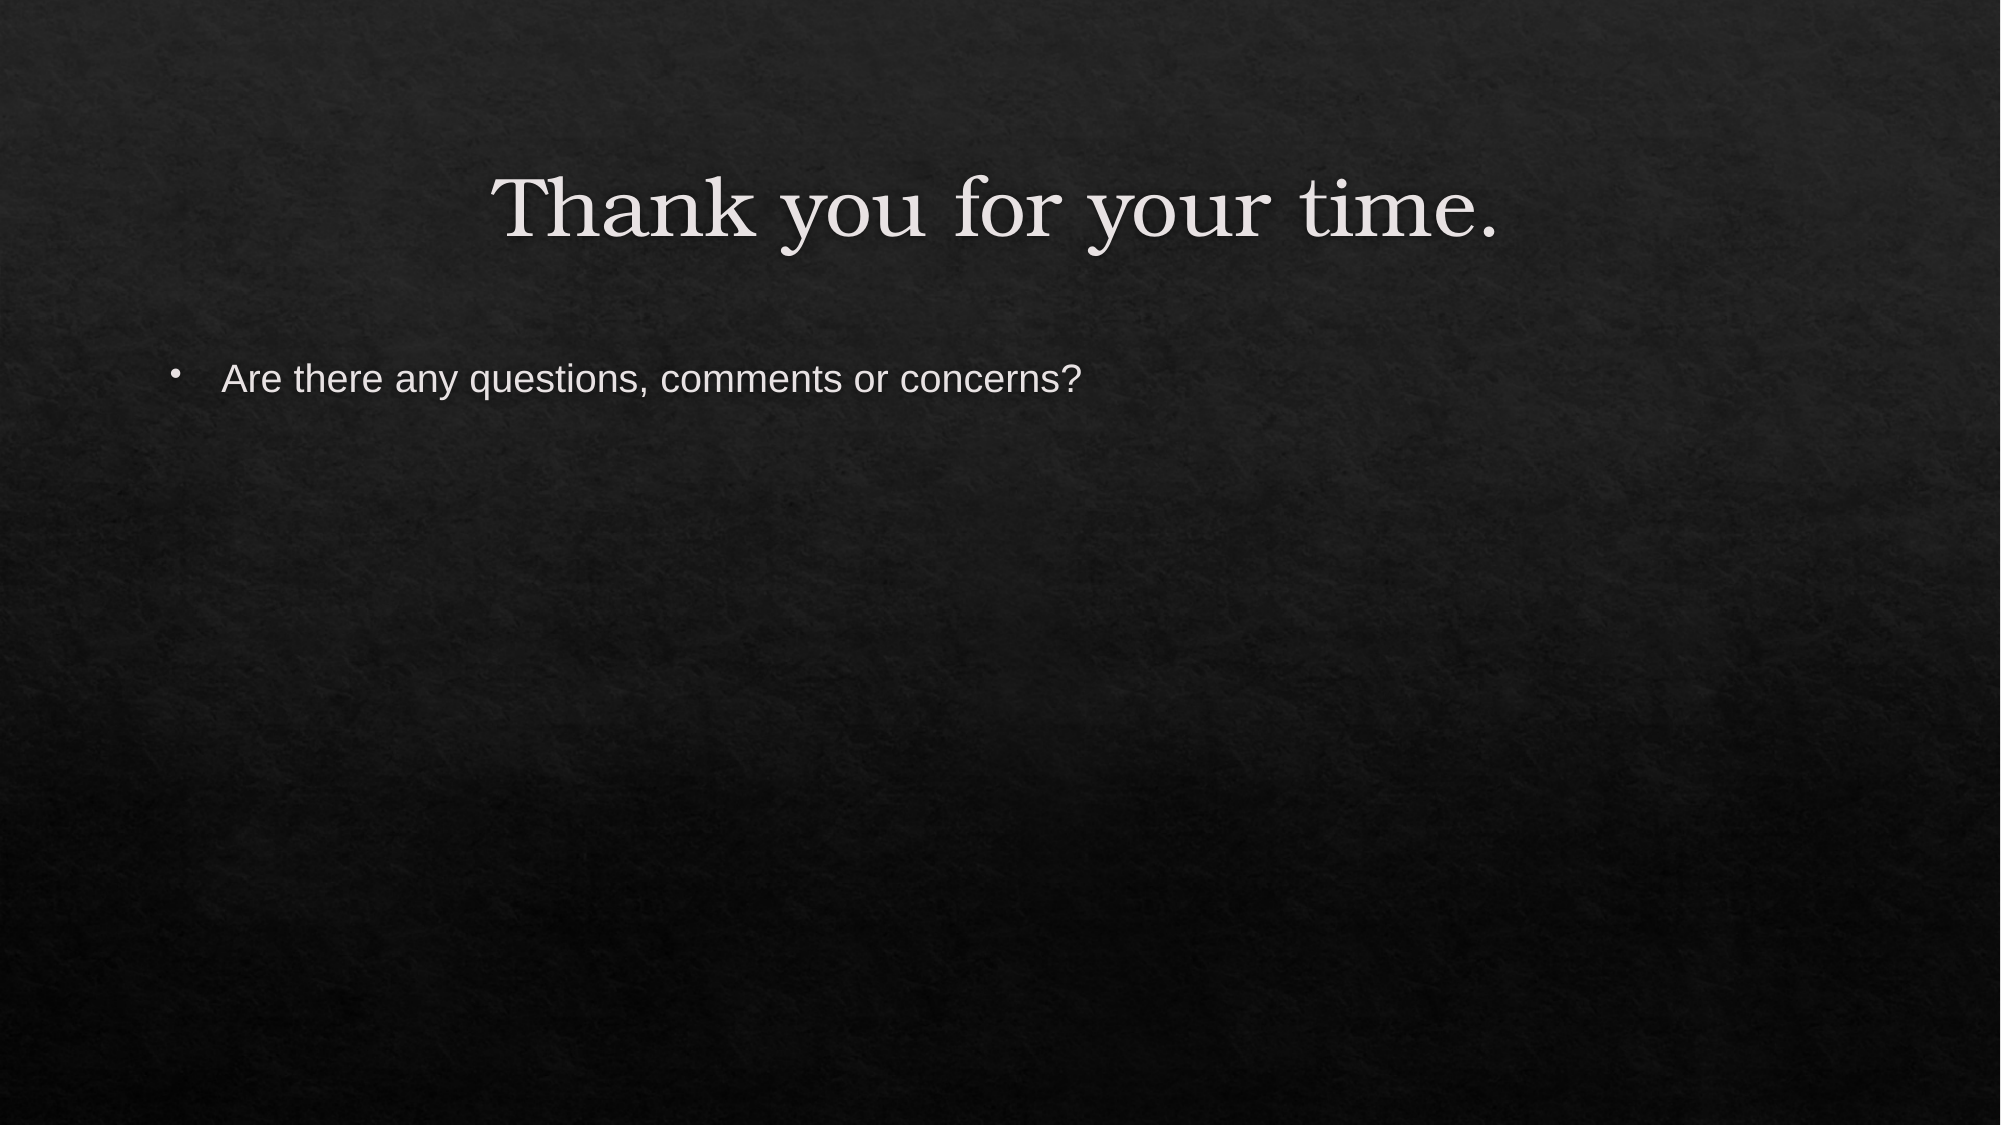

# Thank you for your time.
Are there any questions, comments or concerns?